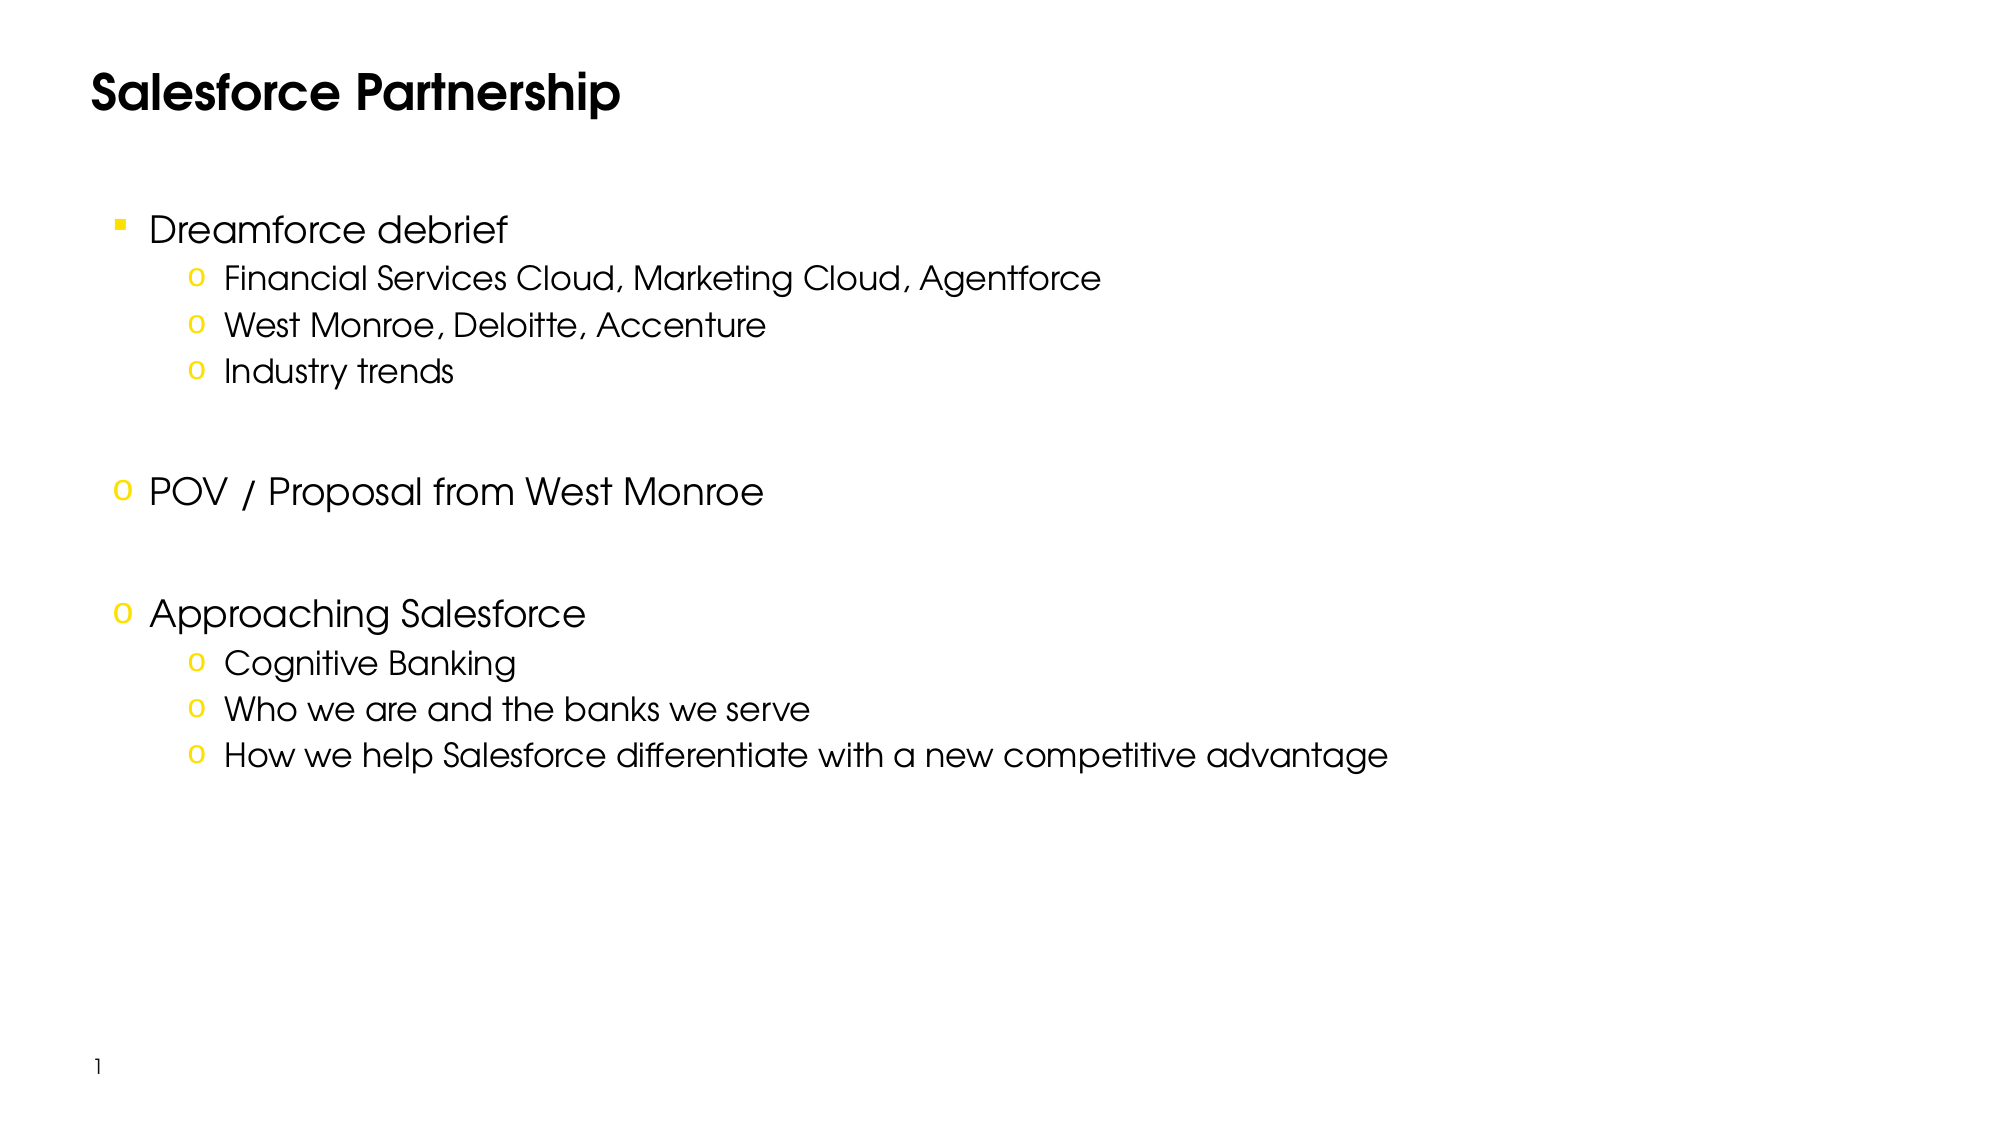

# Salesforce Partnership
Dreamforce debrief
Financial Services Cloud, Marketing Cloud, Agentforce
West Monroe, Deloitte, Accenture
Industry trends

POV / Proposal from West Monroe

Approaching Salesforce
Cognitive Banking
Who we are and the banks we serve
How we help Salesforce differentiate with a new competitive advantage